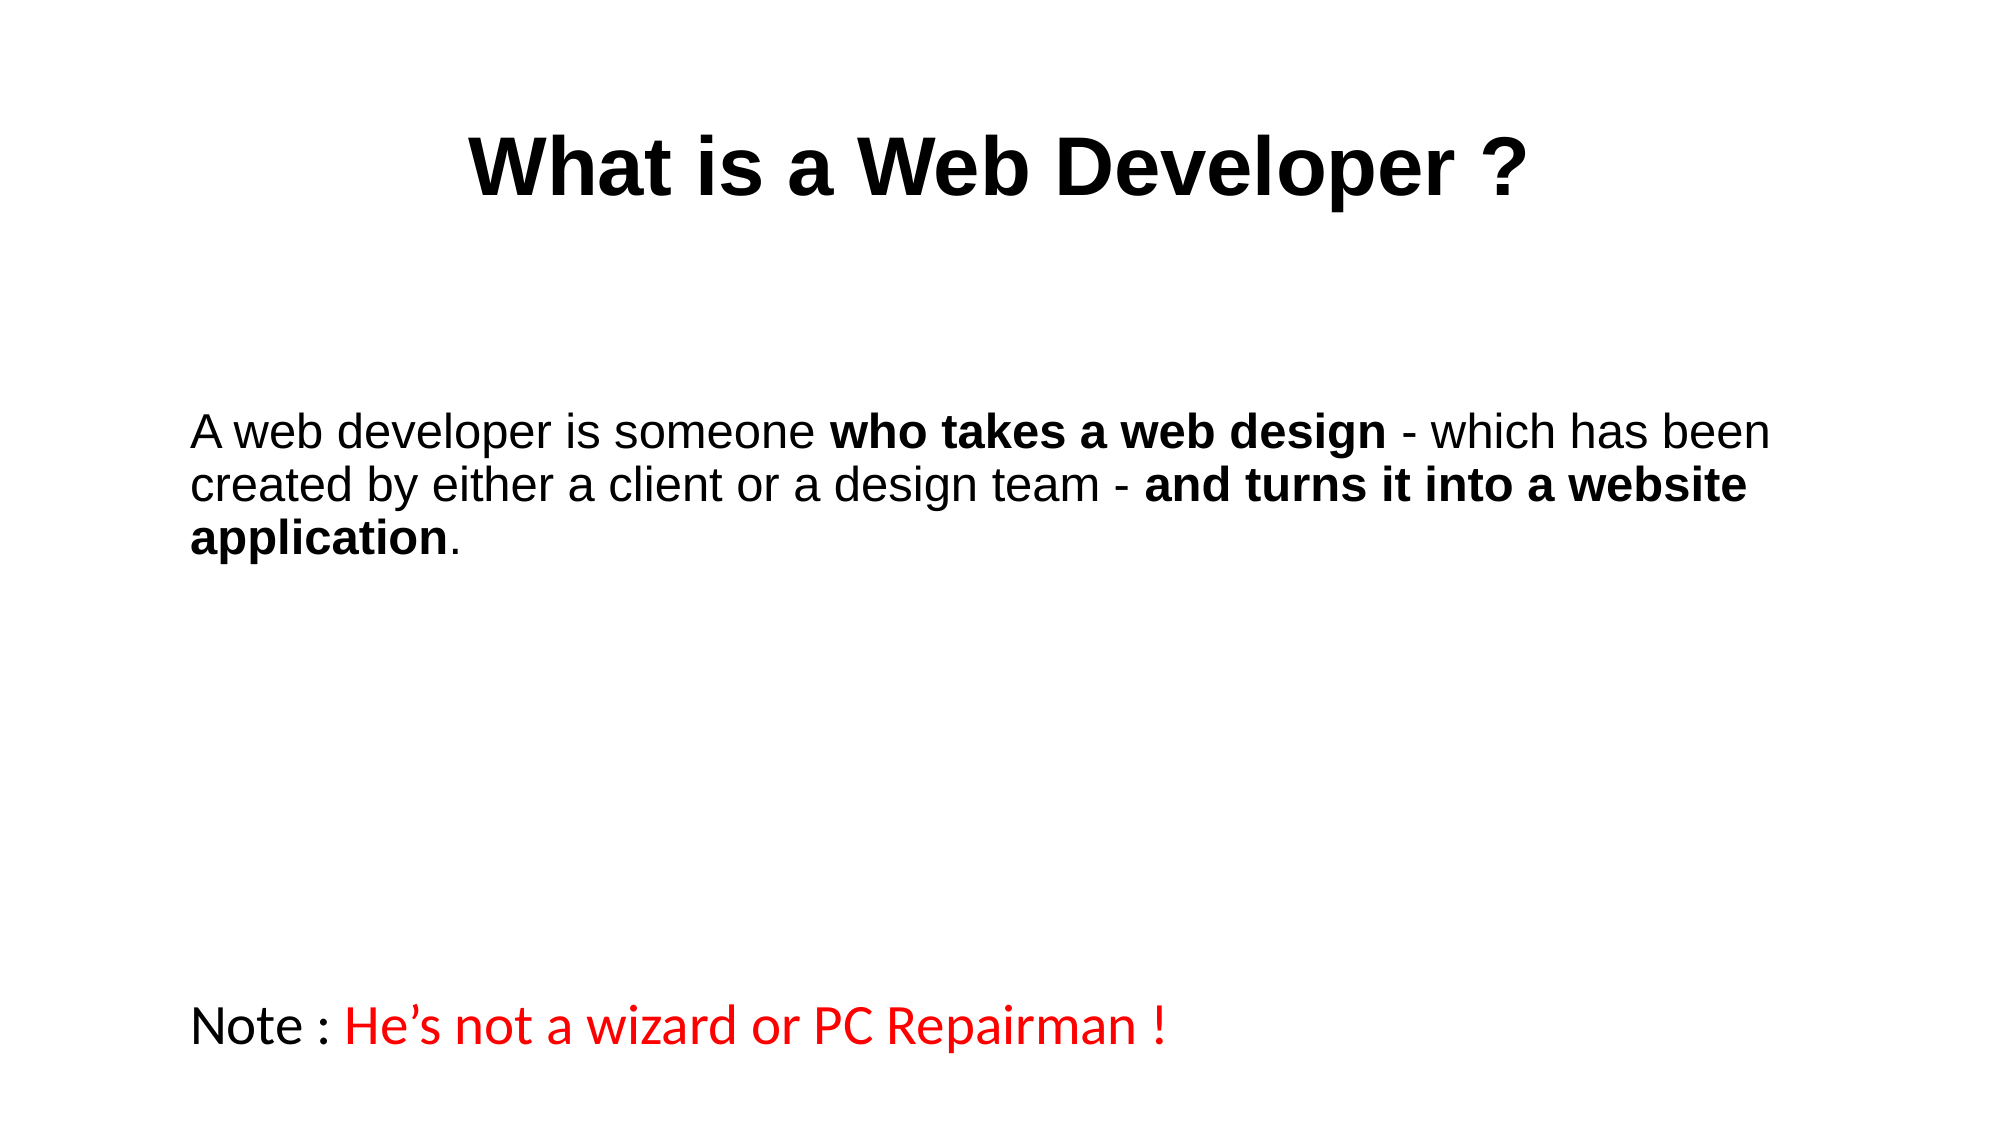

# What is a Web Developer ?
A web developer is someone who takes a web design - which has been created by either a client or a design team - and turns it into a website application.

Note : He’s not a wizard or PC Repairman !